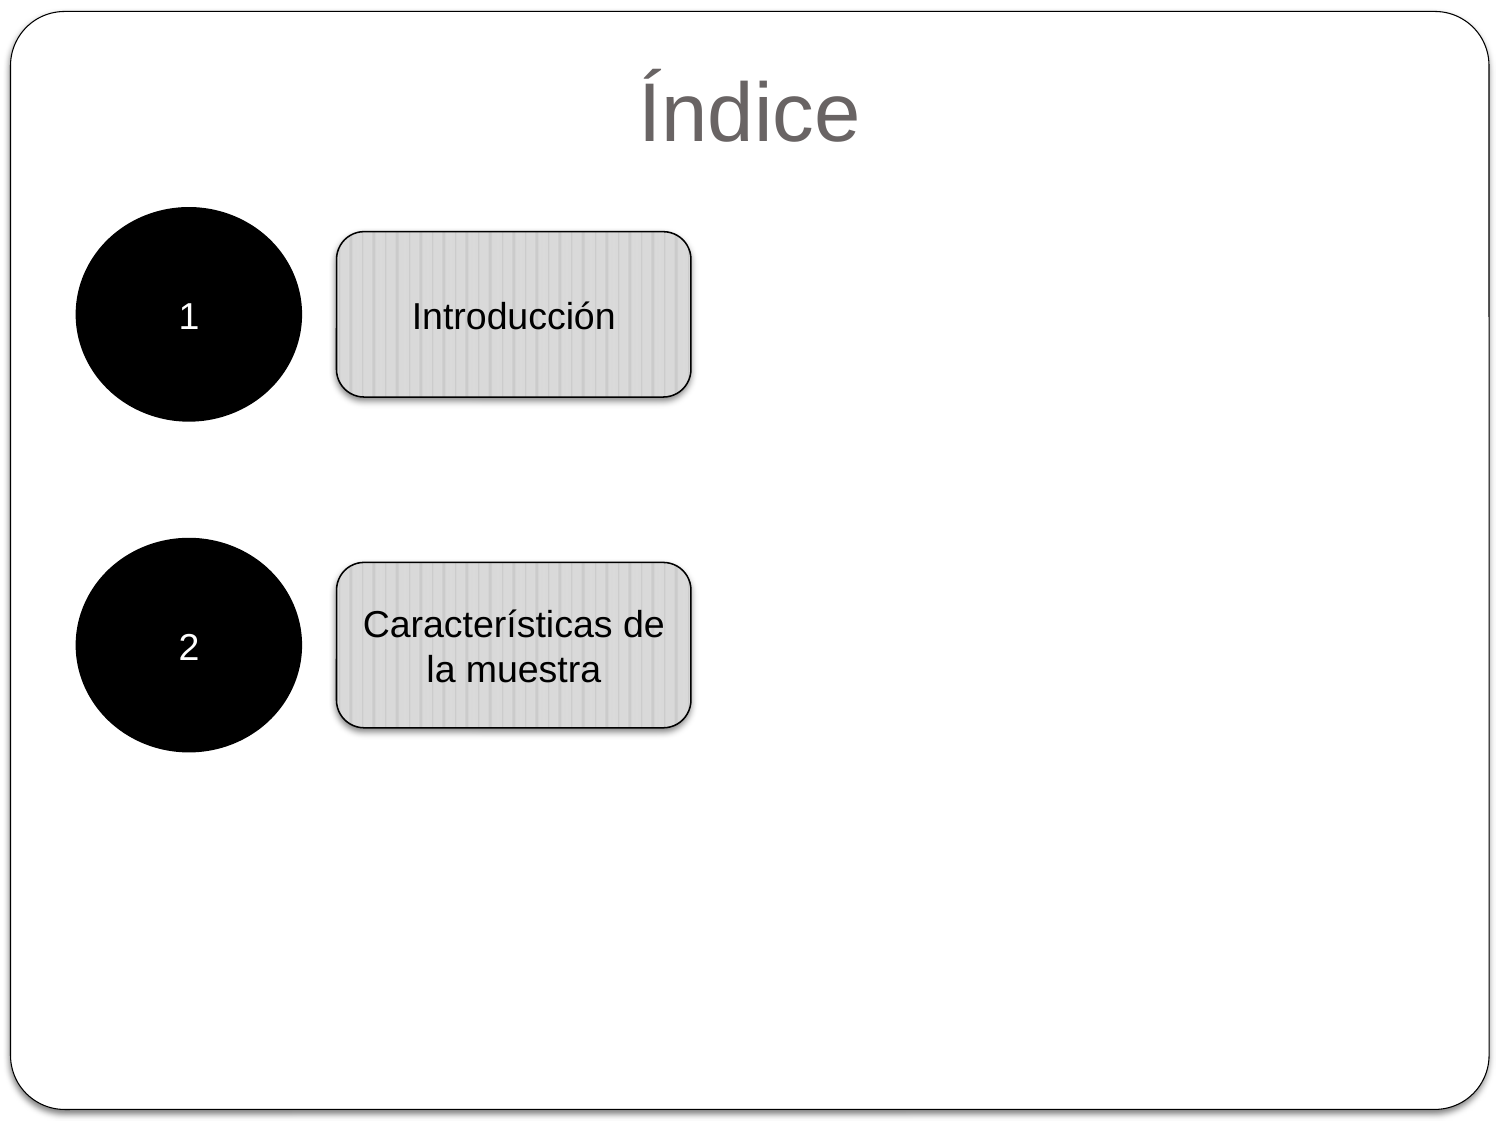

# Índice
1
Introducción
2
Características de la muestra